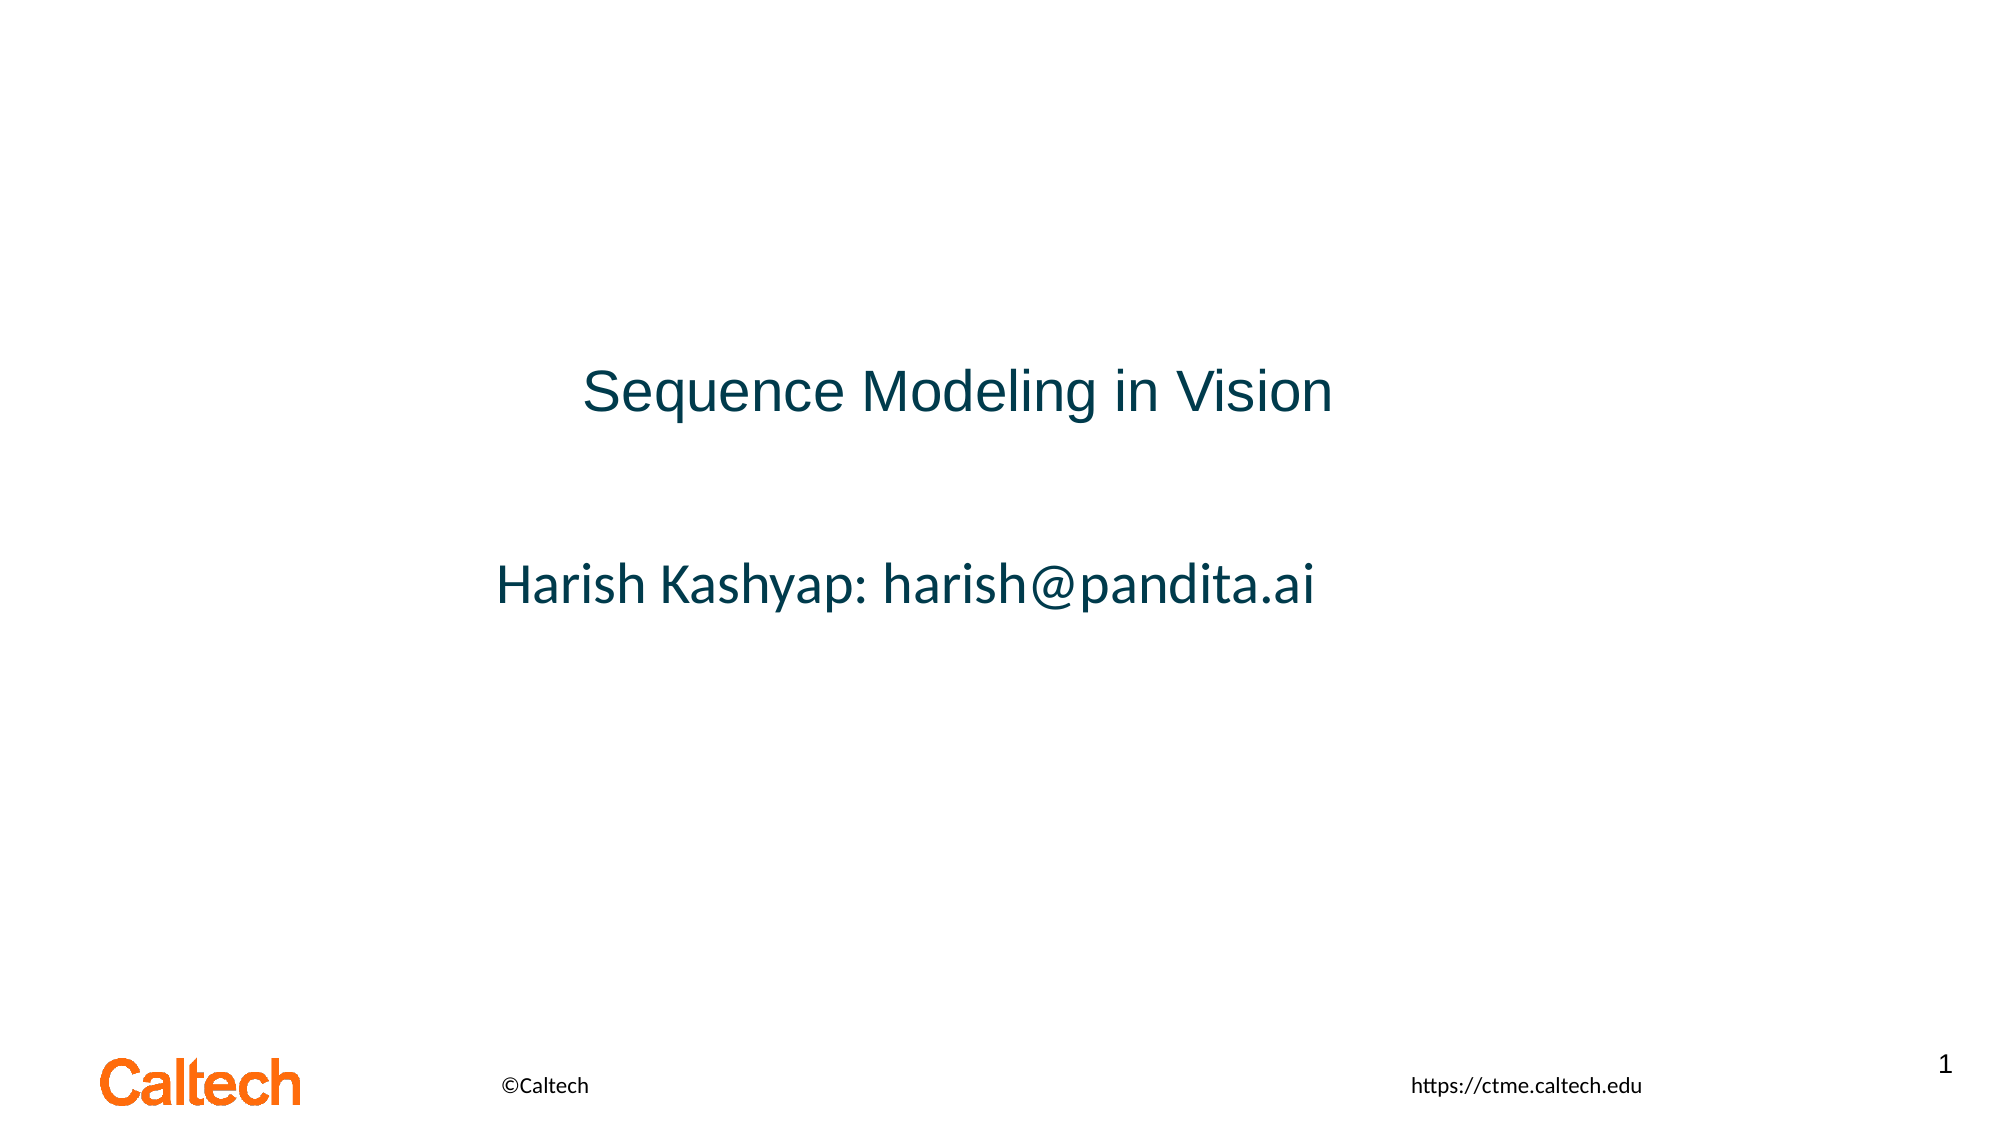

# Sequence Modeling in Vision

Harish Kashyap: harish@pandita.ai
1